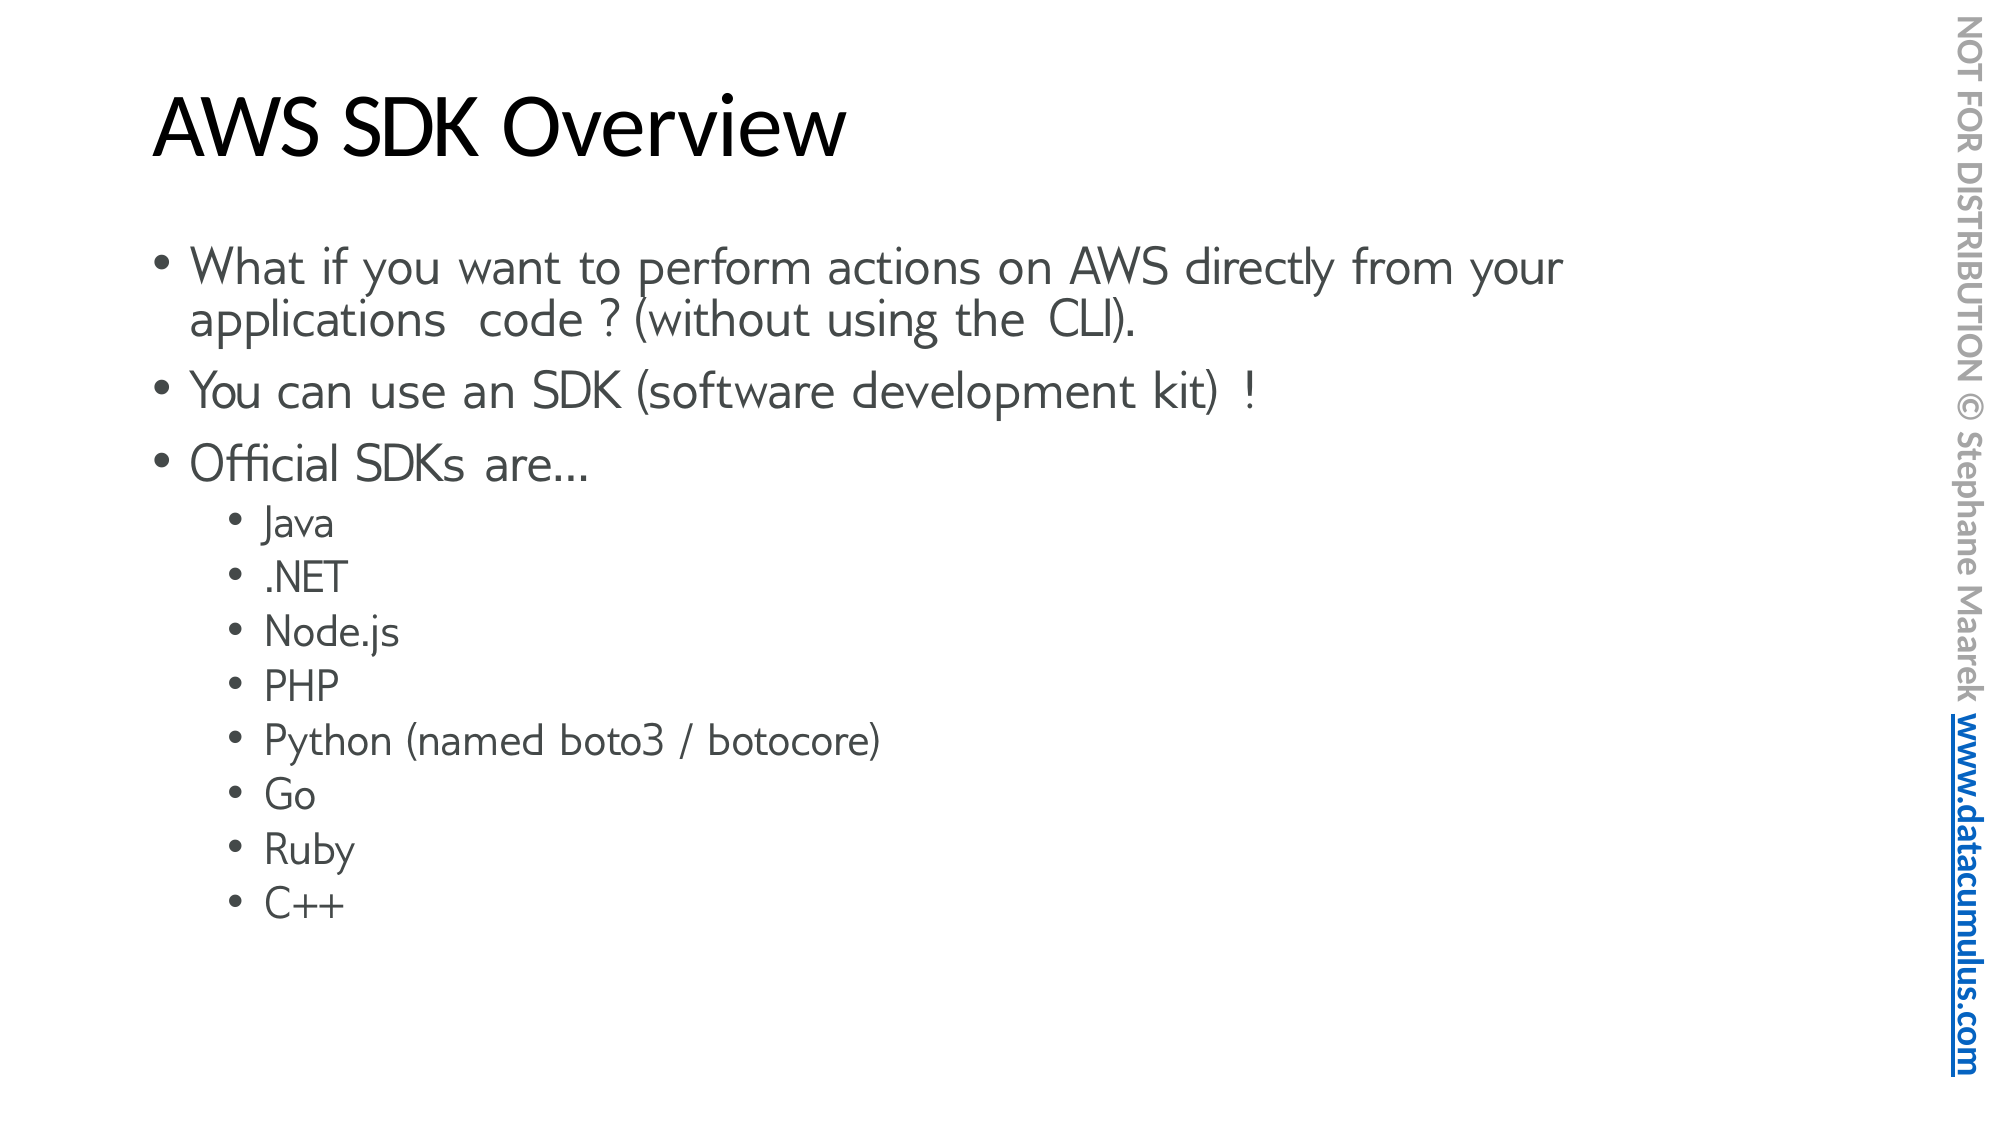

NOT FOR DISTRIBUTION © Stephane Maarek www.datacumulus.com
# AWS SDK Overview
What if you want to perform actions on AWS directly from your applications  code ? (without using the CLI).
You can use an SDK (software development kit) !
Official SDKs are…
Java
.NET
Node.js
PHP
Python (named boto3 / botocore)
Go
Ruby
C++
© Stephane Maarek